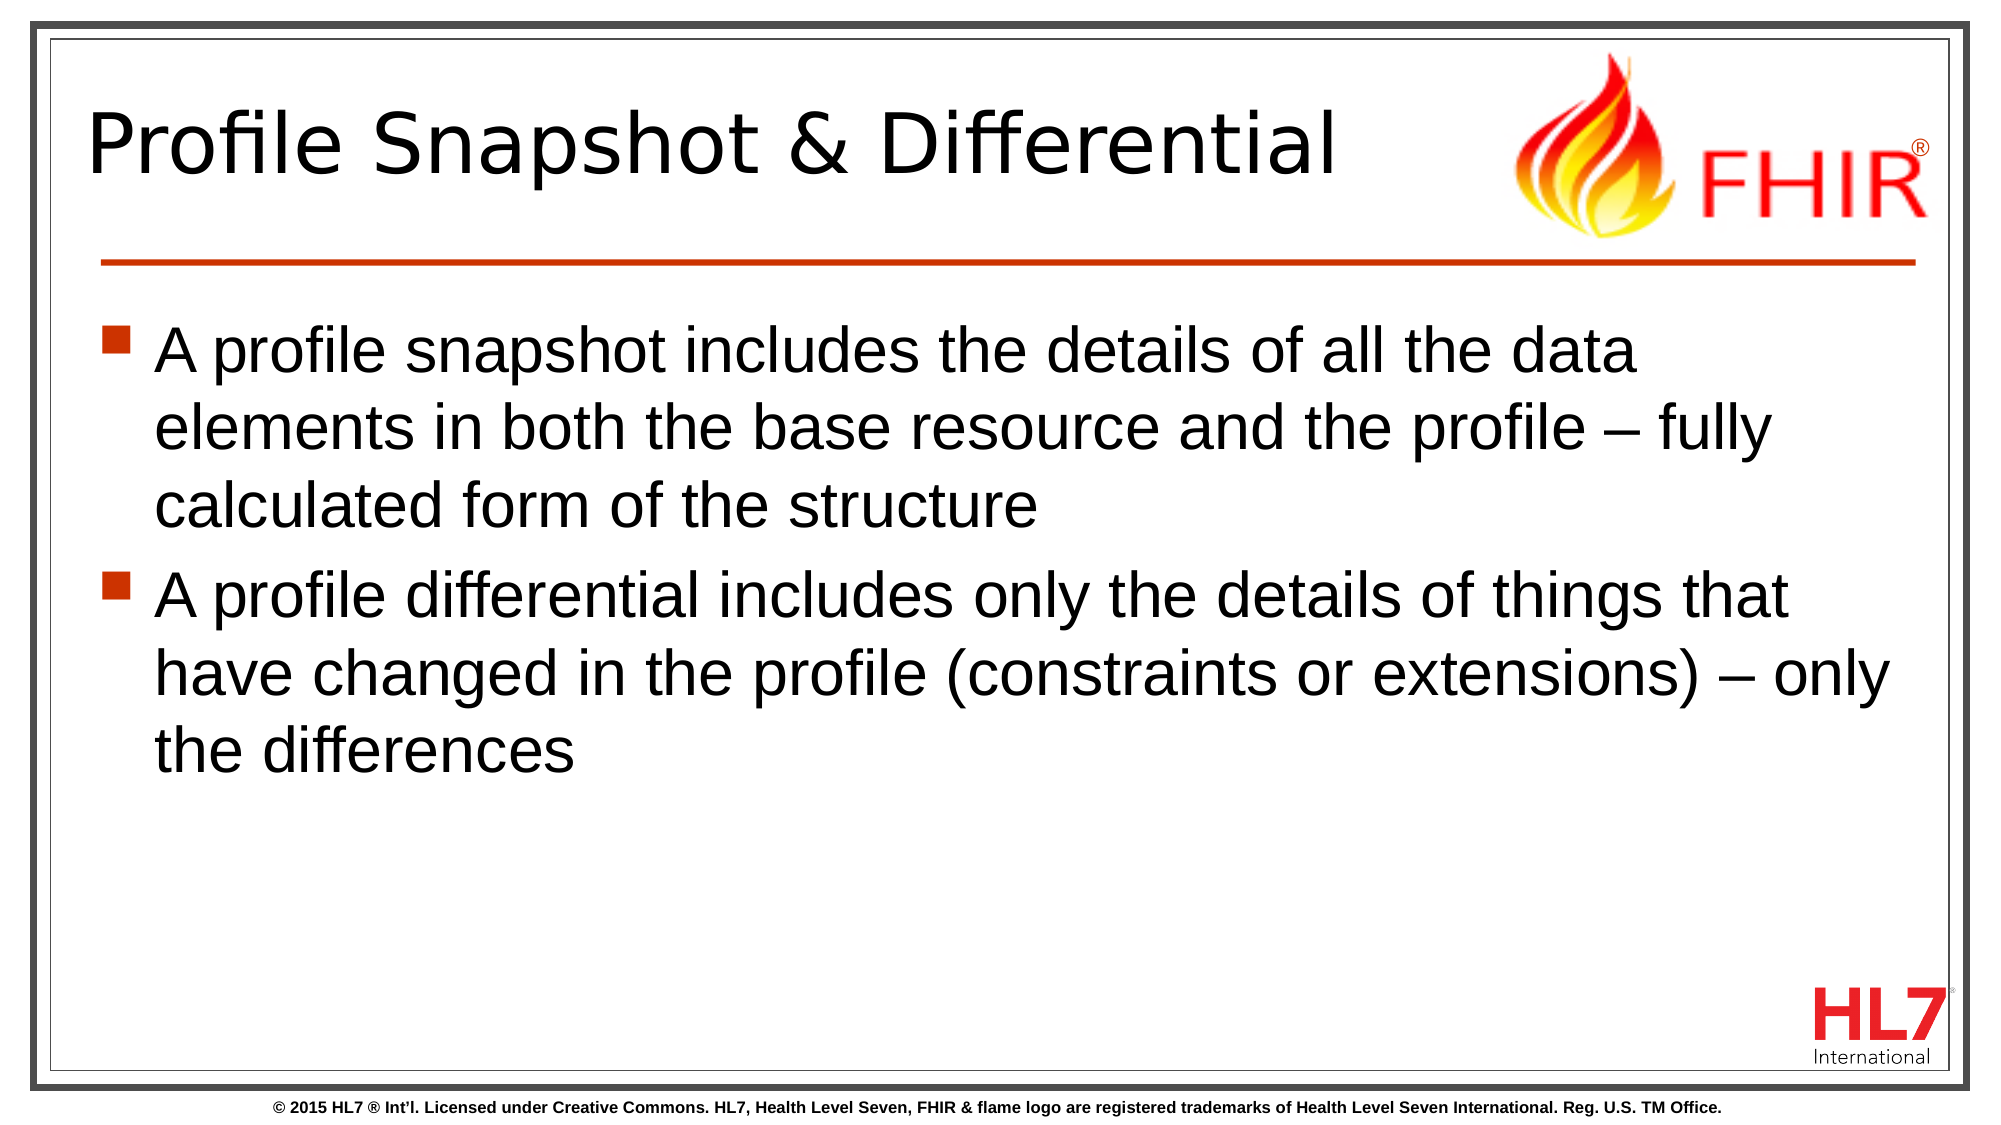

# Profile Snapshot & Differential
A profile snapshot includes the details of all the data elements in both the base resource and the profile – fully calculated form of the structure
A profile differential includes only the details of things that have changed in the profile (constraints or extensions) – only the differences